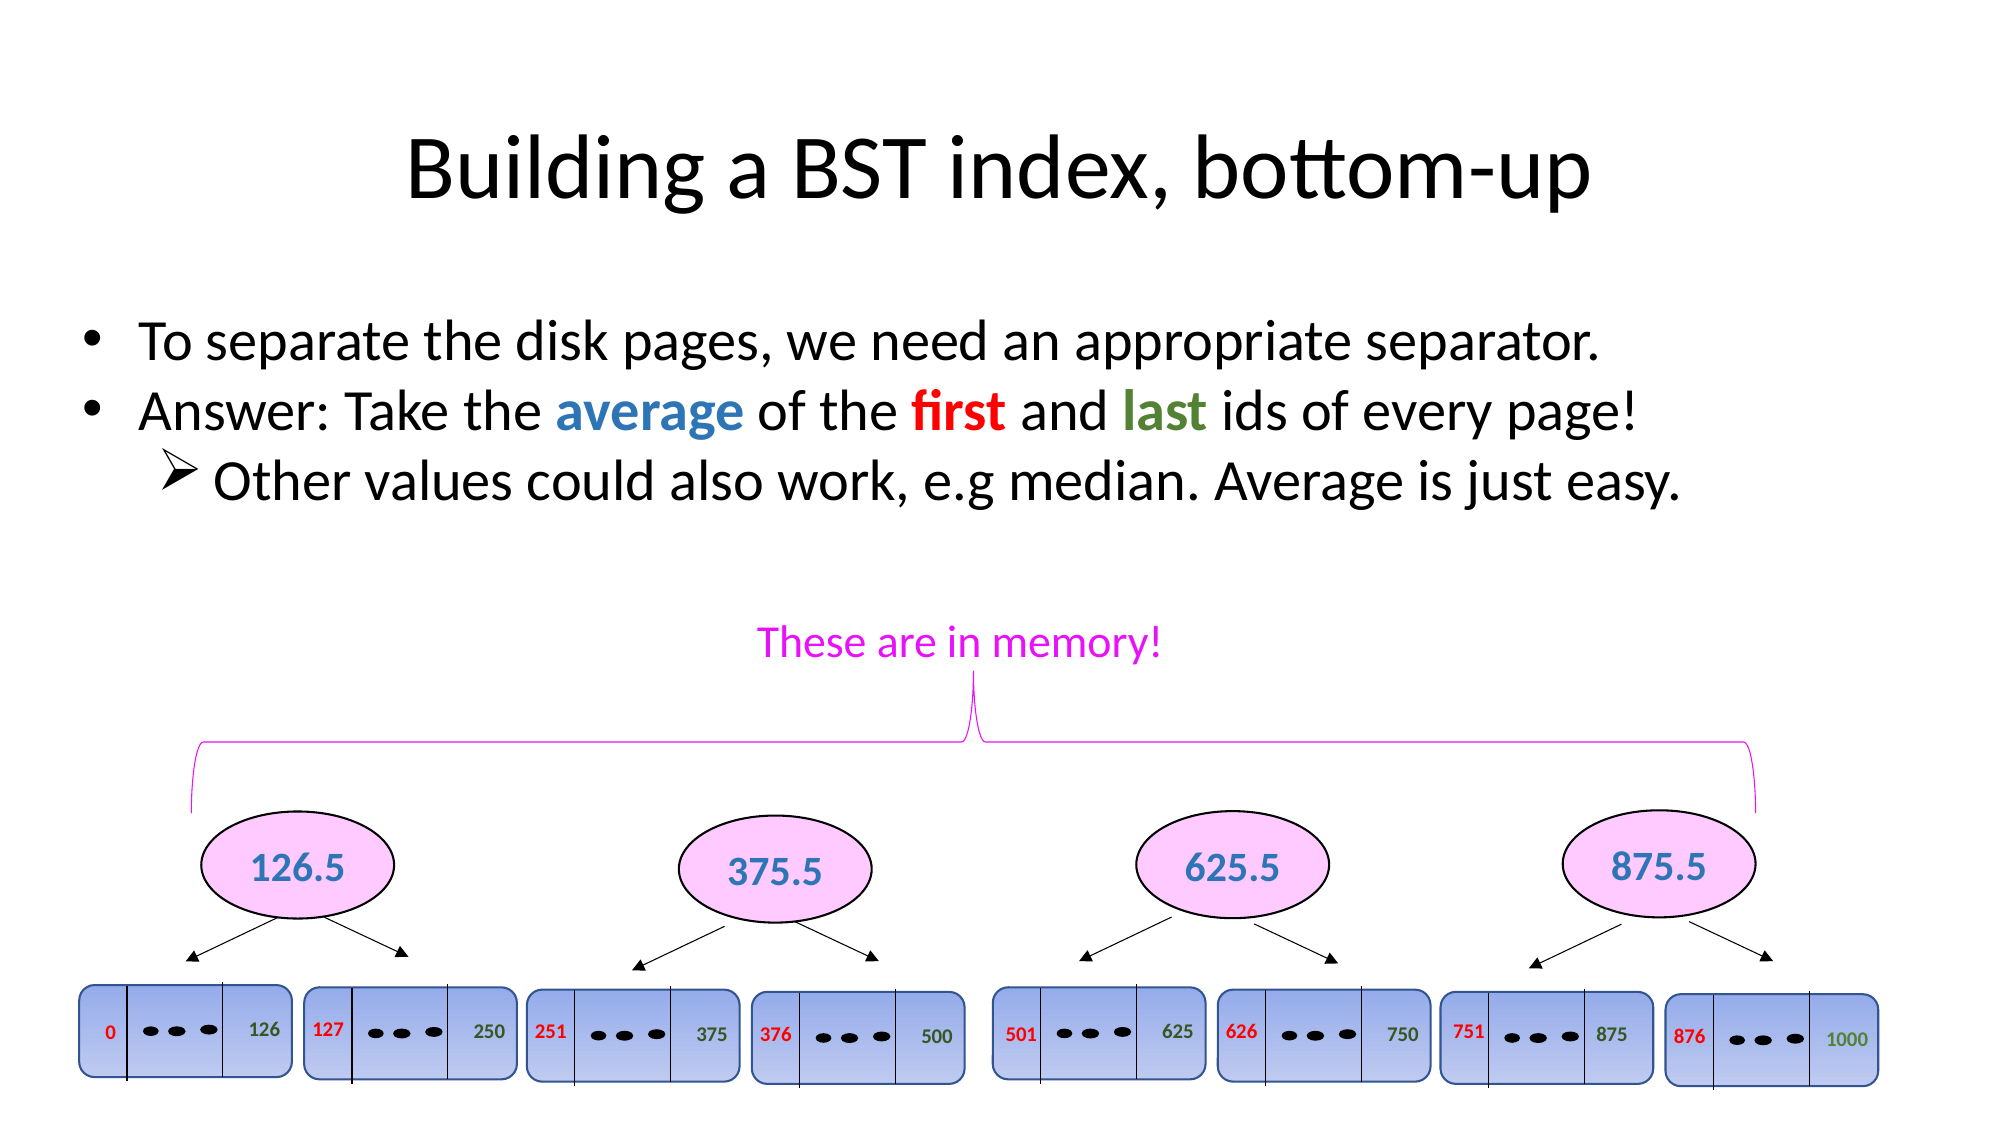

# Building a BST index, bottom-up
To separate the disk pages, we need an appropriate separator.
Answer: Take the average of the first and last ids of every page!
Other values could also work, e.g median. Average is just easy.
These are in memory!
875.5
625.5
126.5
375.5

126
127
250
251
751
625
626
0
375
376
501
875
750
500
876
1000